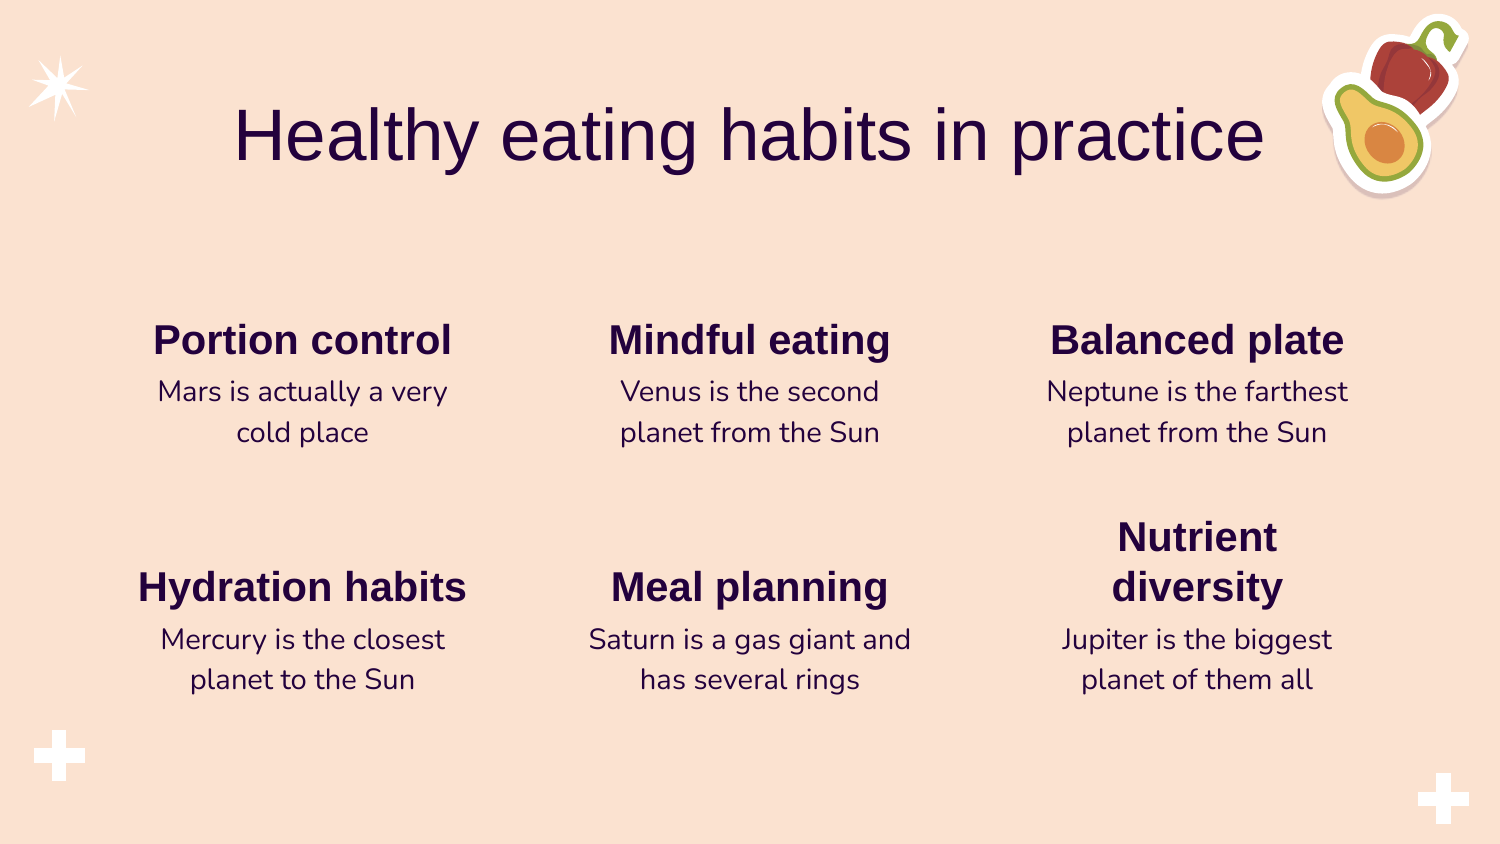

# Healthy eating habits in practice
Portion control
Mindful eating
Balanced plate
Mars is actually a very cold place
Venus is the second planet from the Sun
Neptune is the farthest planet from the Sun
Hydration habits
Meal planning
Nutrient diversity
Mercury is the closest planet to the Sun
Saturn is a gas giant and has several rings
Jupiter is the biggest planet of them all